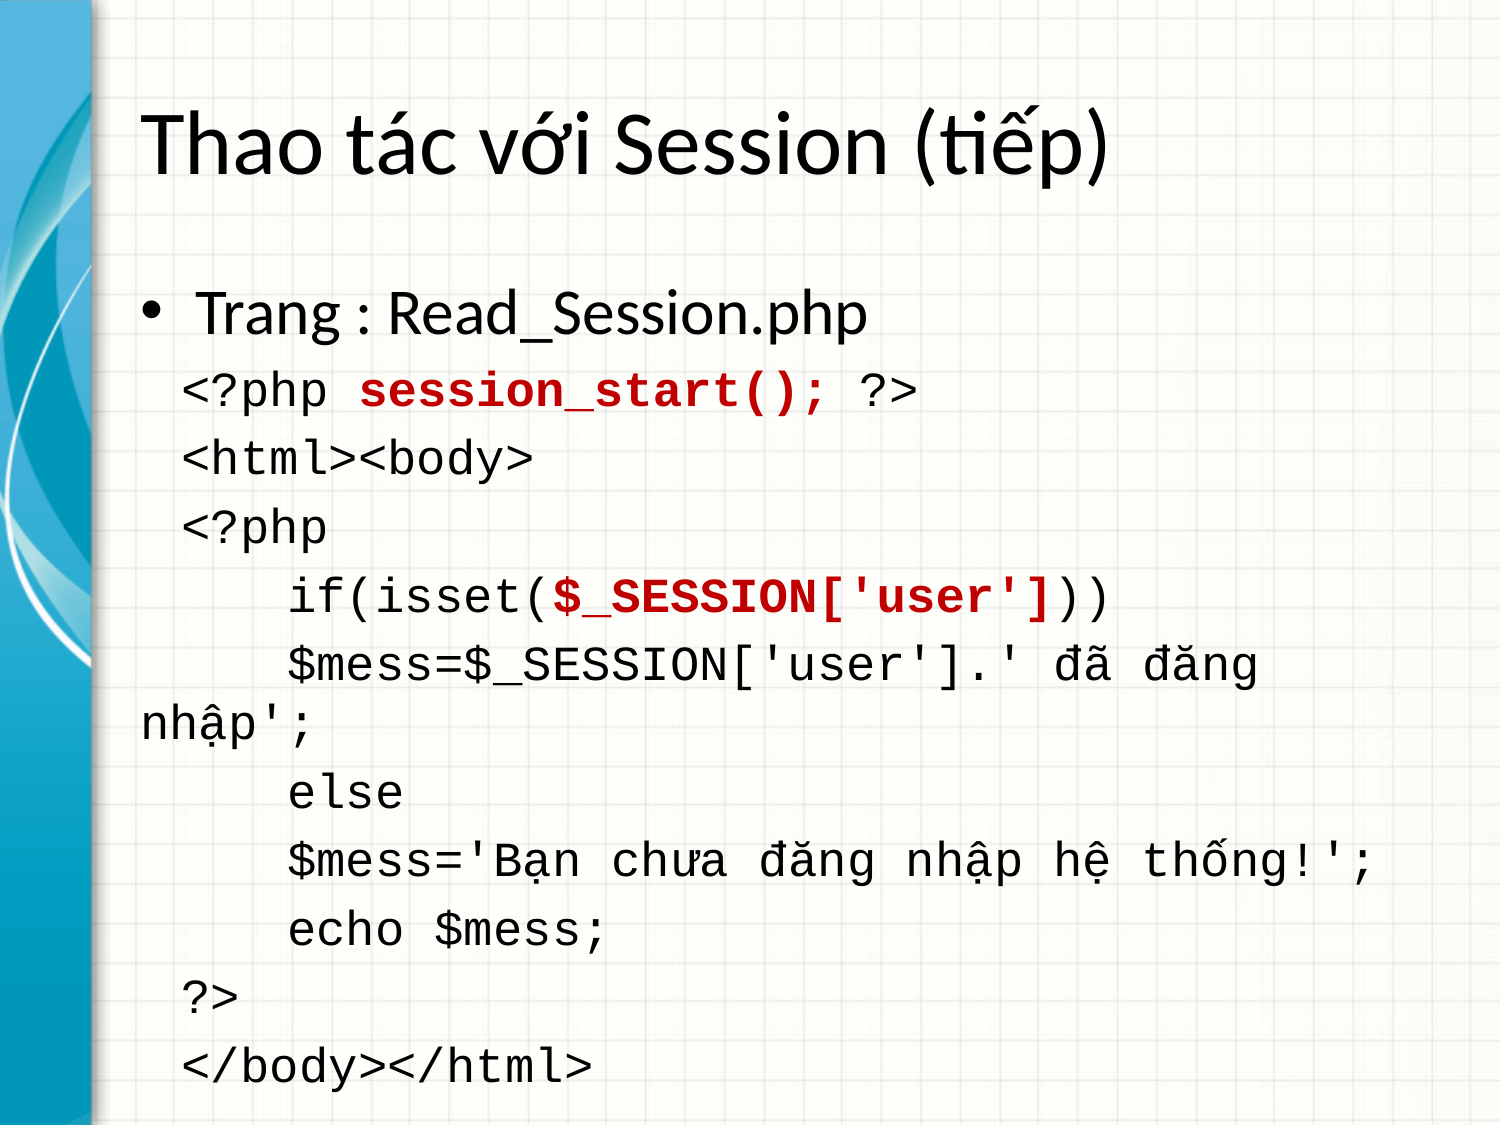

# Thao tác với Session (tiếp)
Trang : Read_Session.php
<?php session_start(); ?>
<html><body>
<?php
	if(isset($_SESSION['user']))
		$mess=$_SESSION['user'].' đã đăng nhập';
	else
		$mess='Bạn chưa đăng nhập hệ thống!';
	echo $mess;
?>
</body></html>